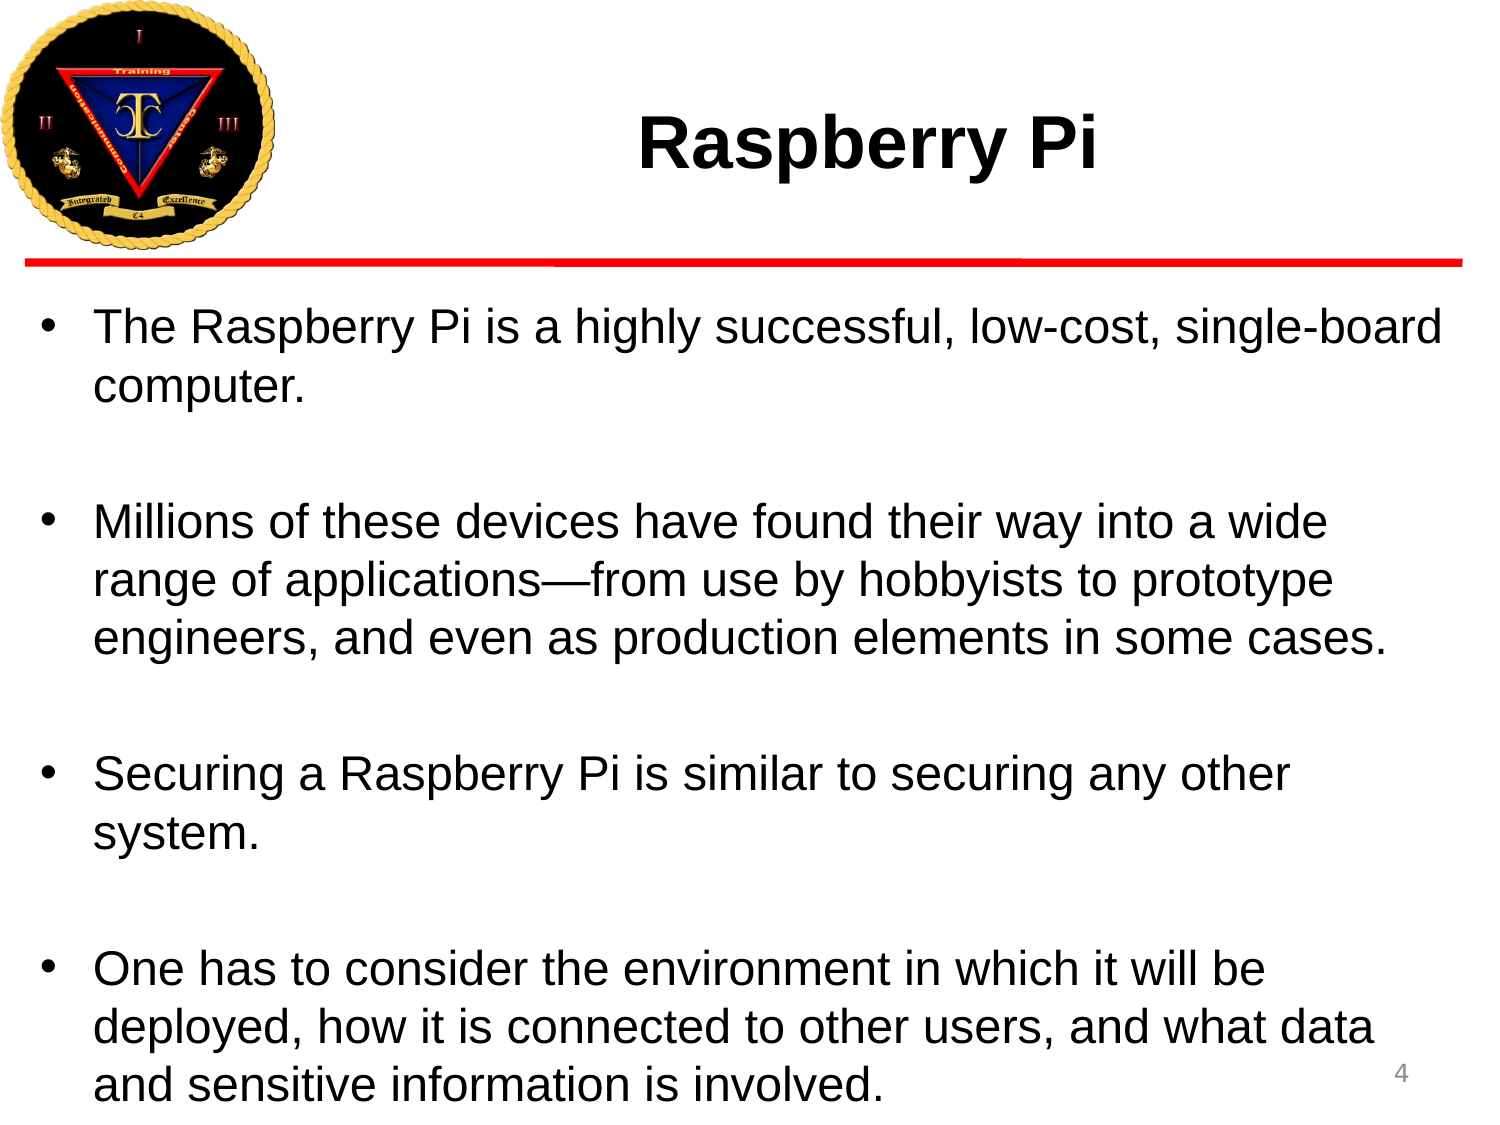

# Raspberry Pi
The Raspberry Pi is a highly successful, low-cost, single-board computer.

Millions of these devices have found their way into a wide range of applications—from use by hobbyists to prototype engineers, and even as production elements in some cases.

Securing a Raspberry Pi is similar to securing any other system.

One has to consider the environment in which it will be deployed, how it is connected to other users, and what data and sensitive information is involved.
4